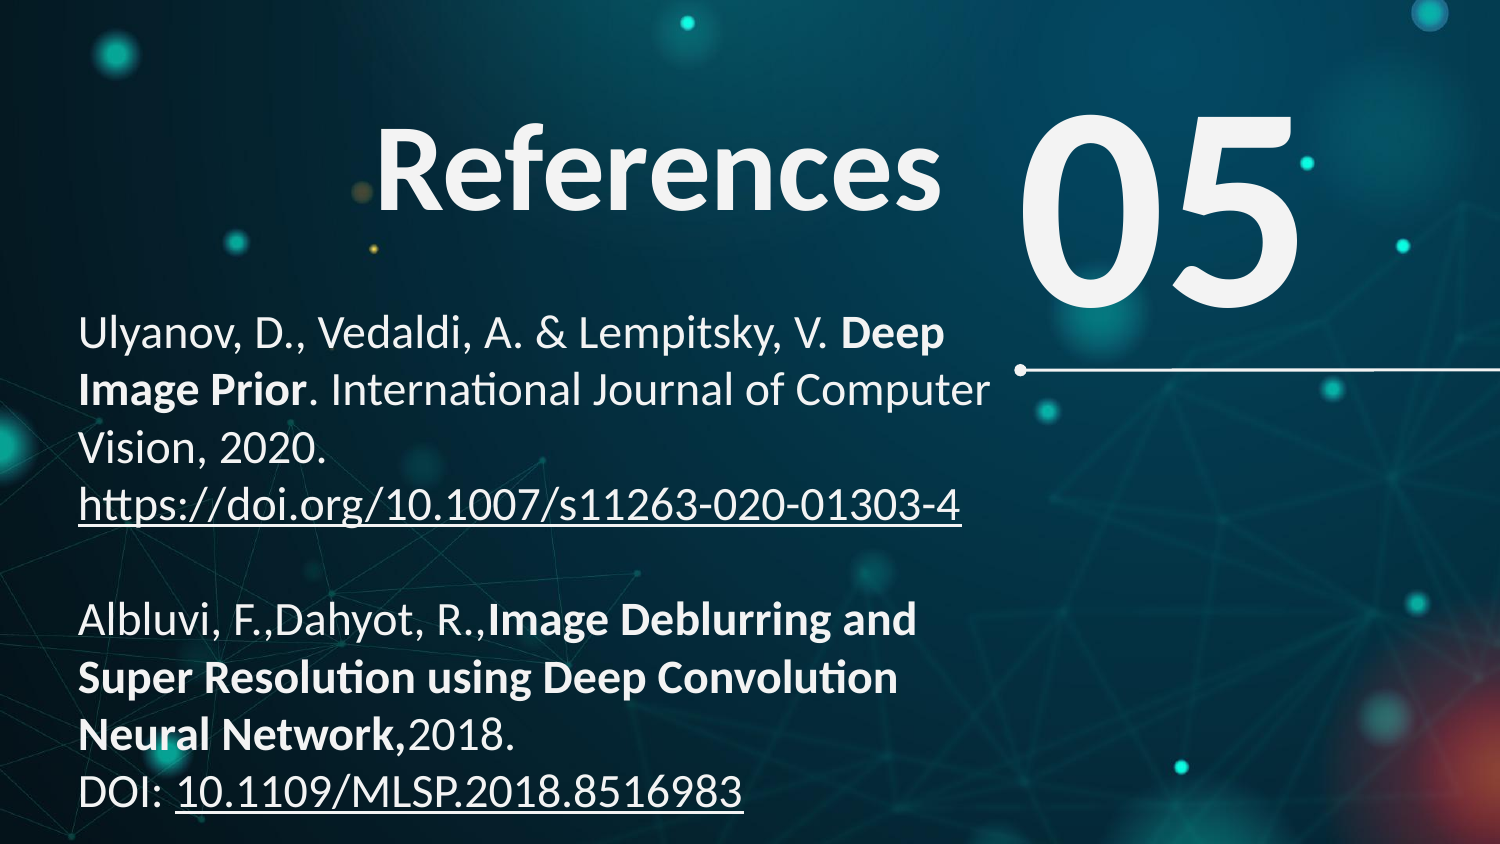

05
# References
Ulyanov, D., Vedaldi, A. & Lempitsky, V. Deep Image Prior. International Journal of Computer Vision, 2020.
https://doi.org/10.1007/s11263-020-01303-4

Albluvi, F.,Dahyot, R.,Image Deblurring and Super Resolution using Deep Convolution Neural Network,2018.
DOI: 10.1109/MLSP.2018.8516983